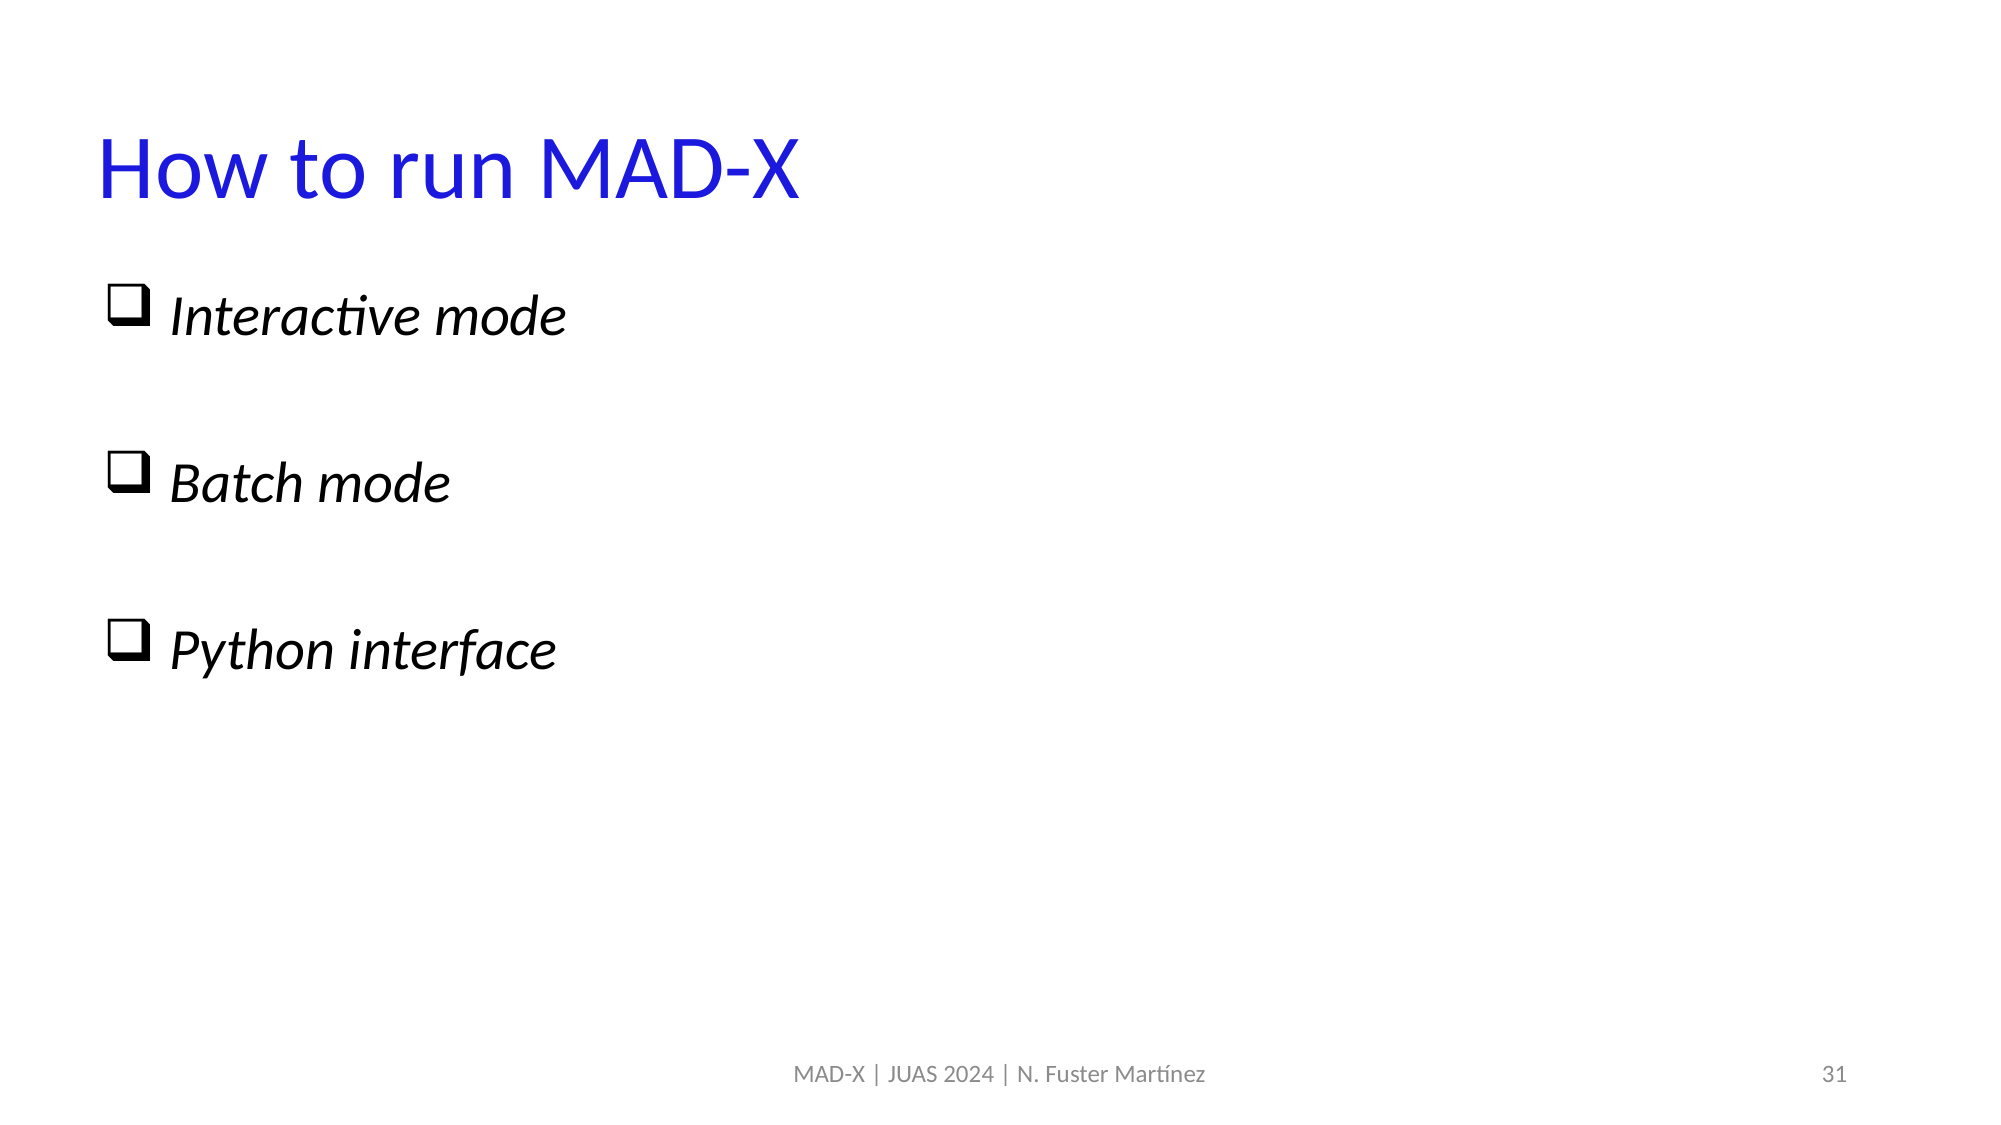

# How to run MAD-X
 Interactive mode

 Batch mode

 Python interface

MAD-X | JUAS 2024 | N. Fuster Martínez
31